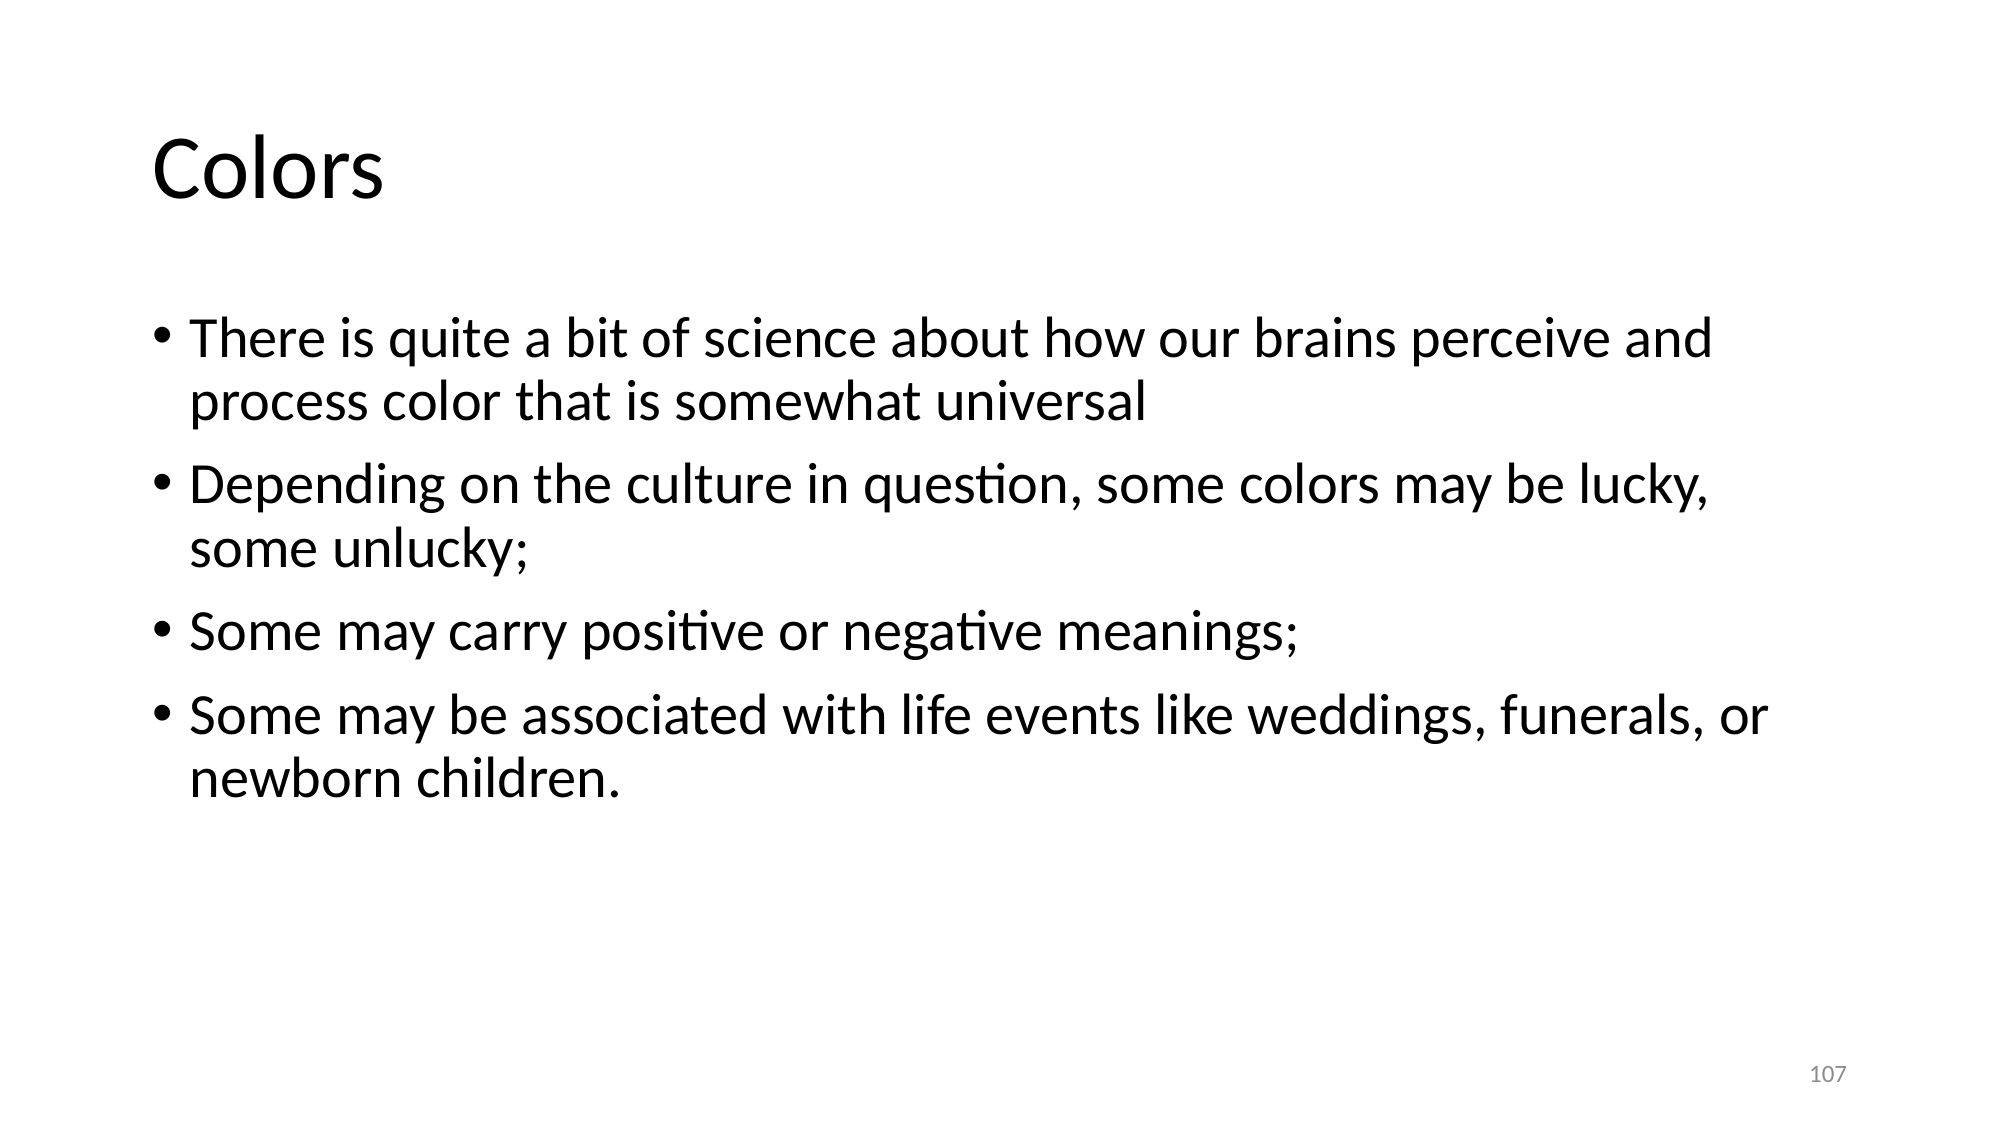

# Colors
There is quite a bit of science about how our brains perceive and process color that is somewhat universal
Depending on the culture in question, some colors may be lucky, some unlucky;
Some may carry positive or negative meanings;
Some may be associated with life events like weddings, funerals, or newborn children.
107